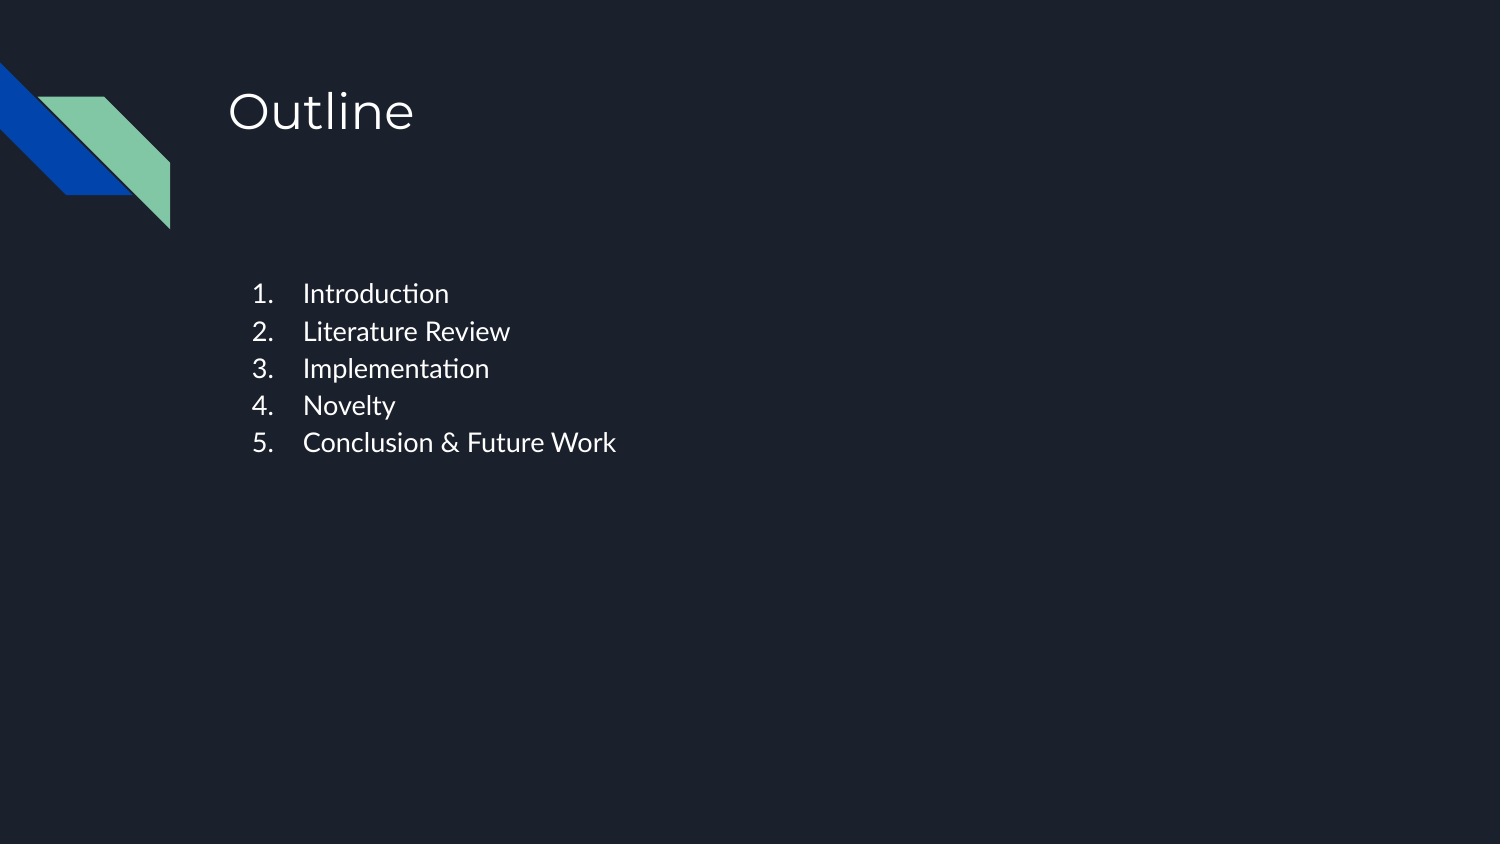

# Outline
Introduction
Literature Review
Implementation
Novelty
Conclusion & Future Work